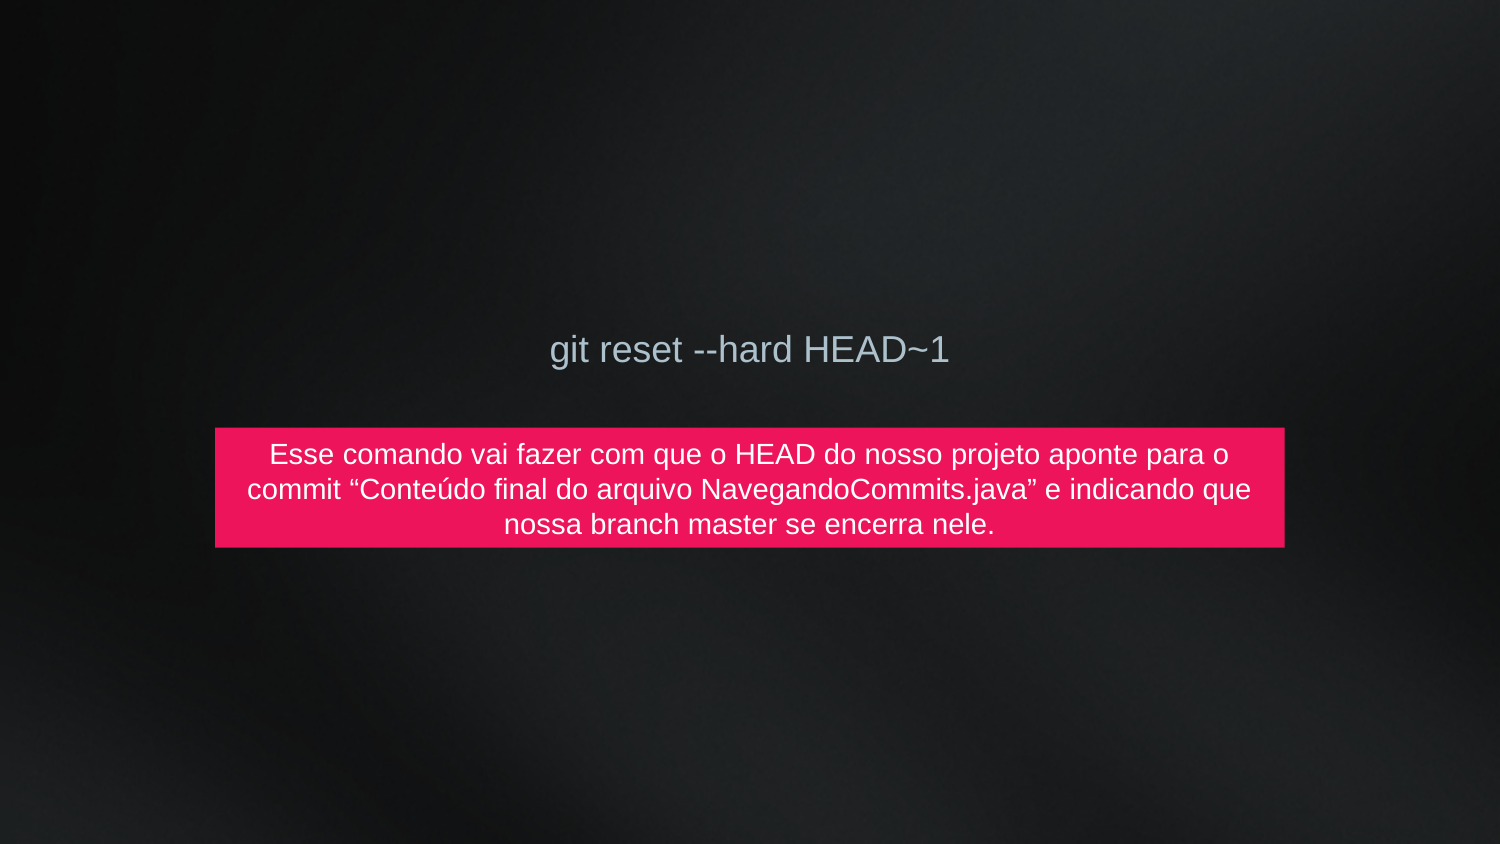

git reset --hard HEAD~1
Esse comando vai fazer com que o HEAD do nosso projeto aponte para o commit “Conteúdo final do arquivo NavegandoCommits.java” e indicando que nossa branch master se encerra nele.